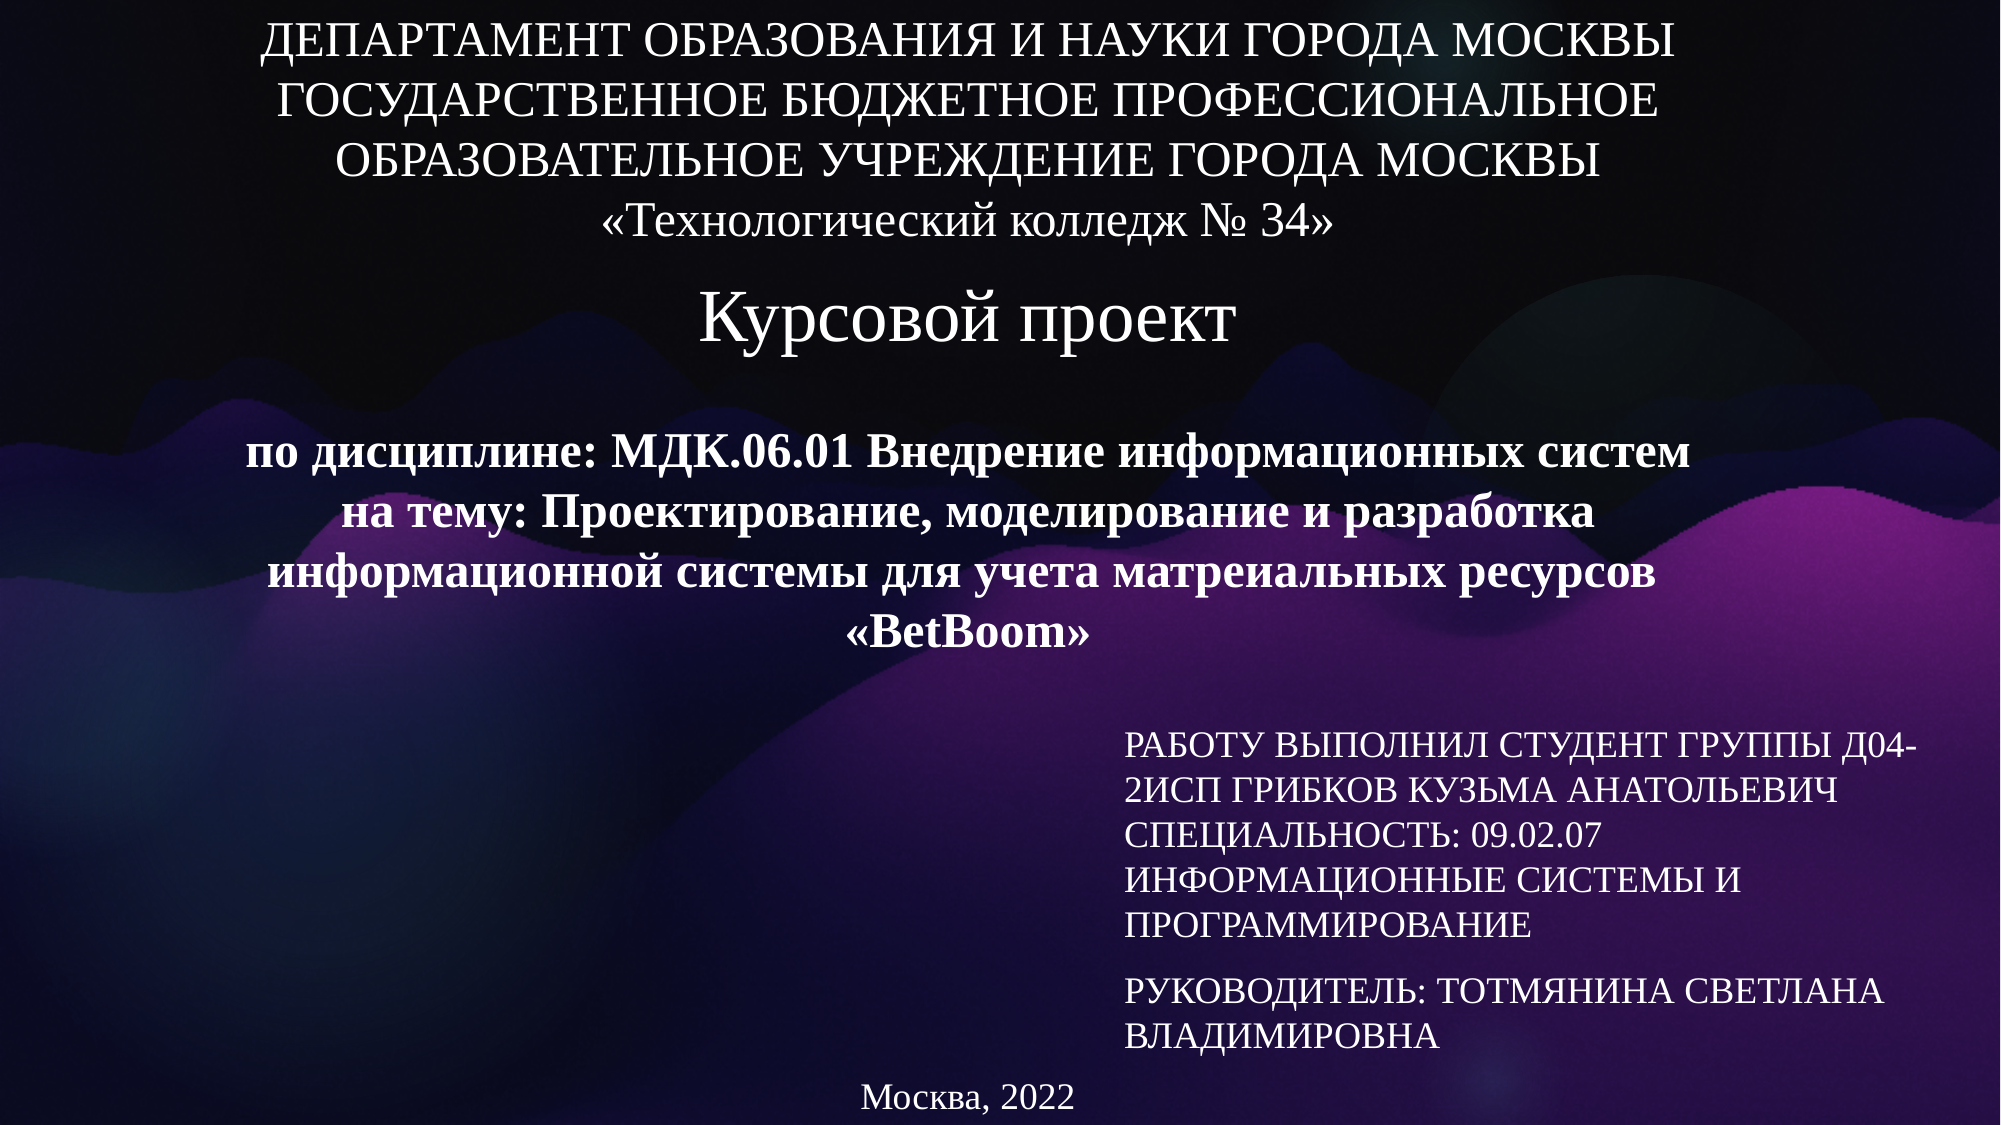

ДЕПАРТАМЕНТ ОБРАЗОВАНИЯ И НАУКИ ГОРОДА МОСКВЫ ГОСУДАРСТВЕННОЕ БЮДЖЕТНОЕ ПРОФЕССИОНАЛЬНОЕ
ОБРАЗОВАТЕЛЬНОЕ УЧРЕЖДЕНИЕ ГОРОДА МОСКВЫ
«Технологический колледж № 34»
Курсовой проект
по дисциплине: МДК.06.01 Внедрение информационных систем
на тему: Проектирование, моделирование и разработка информационной системы для учета матреиальных ресурсов  «BetBoom»
Работу выполнил студент группы Д04-2ИСП Грибков кузьма анатольевич Специальность: 09.02.07 Информационные системы и программирование
Руководитель: Тотмянина Светлана Владимировна
Москва, 2022